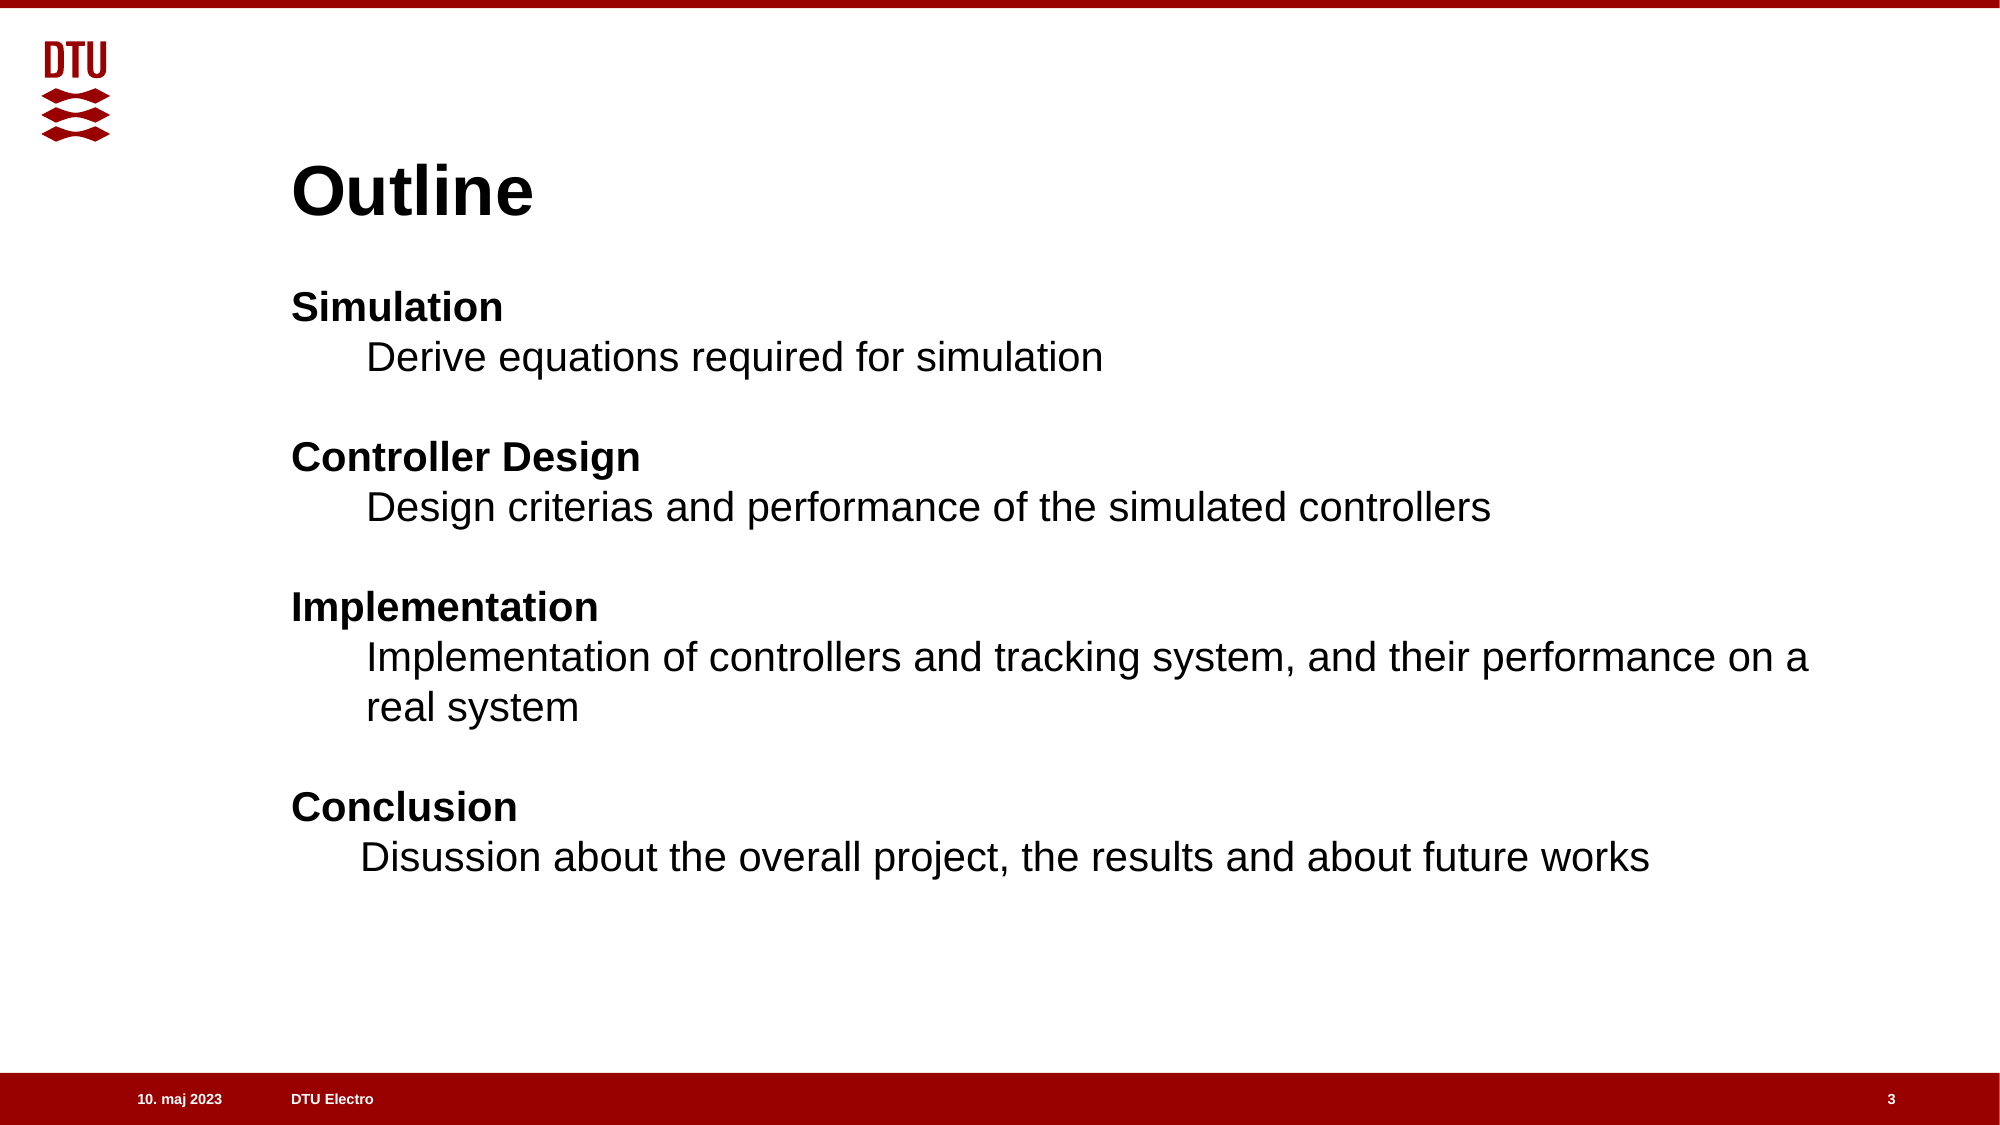

# Outline
Simulation
Derive equations required for simulation

Controller Design
Design criterias and performance of the simulated controllers

Implementation
Implementation of controllers and tracking system, and their performance on a real system

Conclusion
      Disussion about the overall project, the results and about future works

3